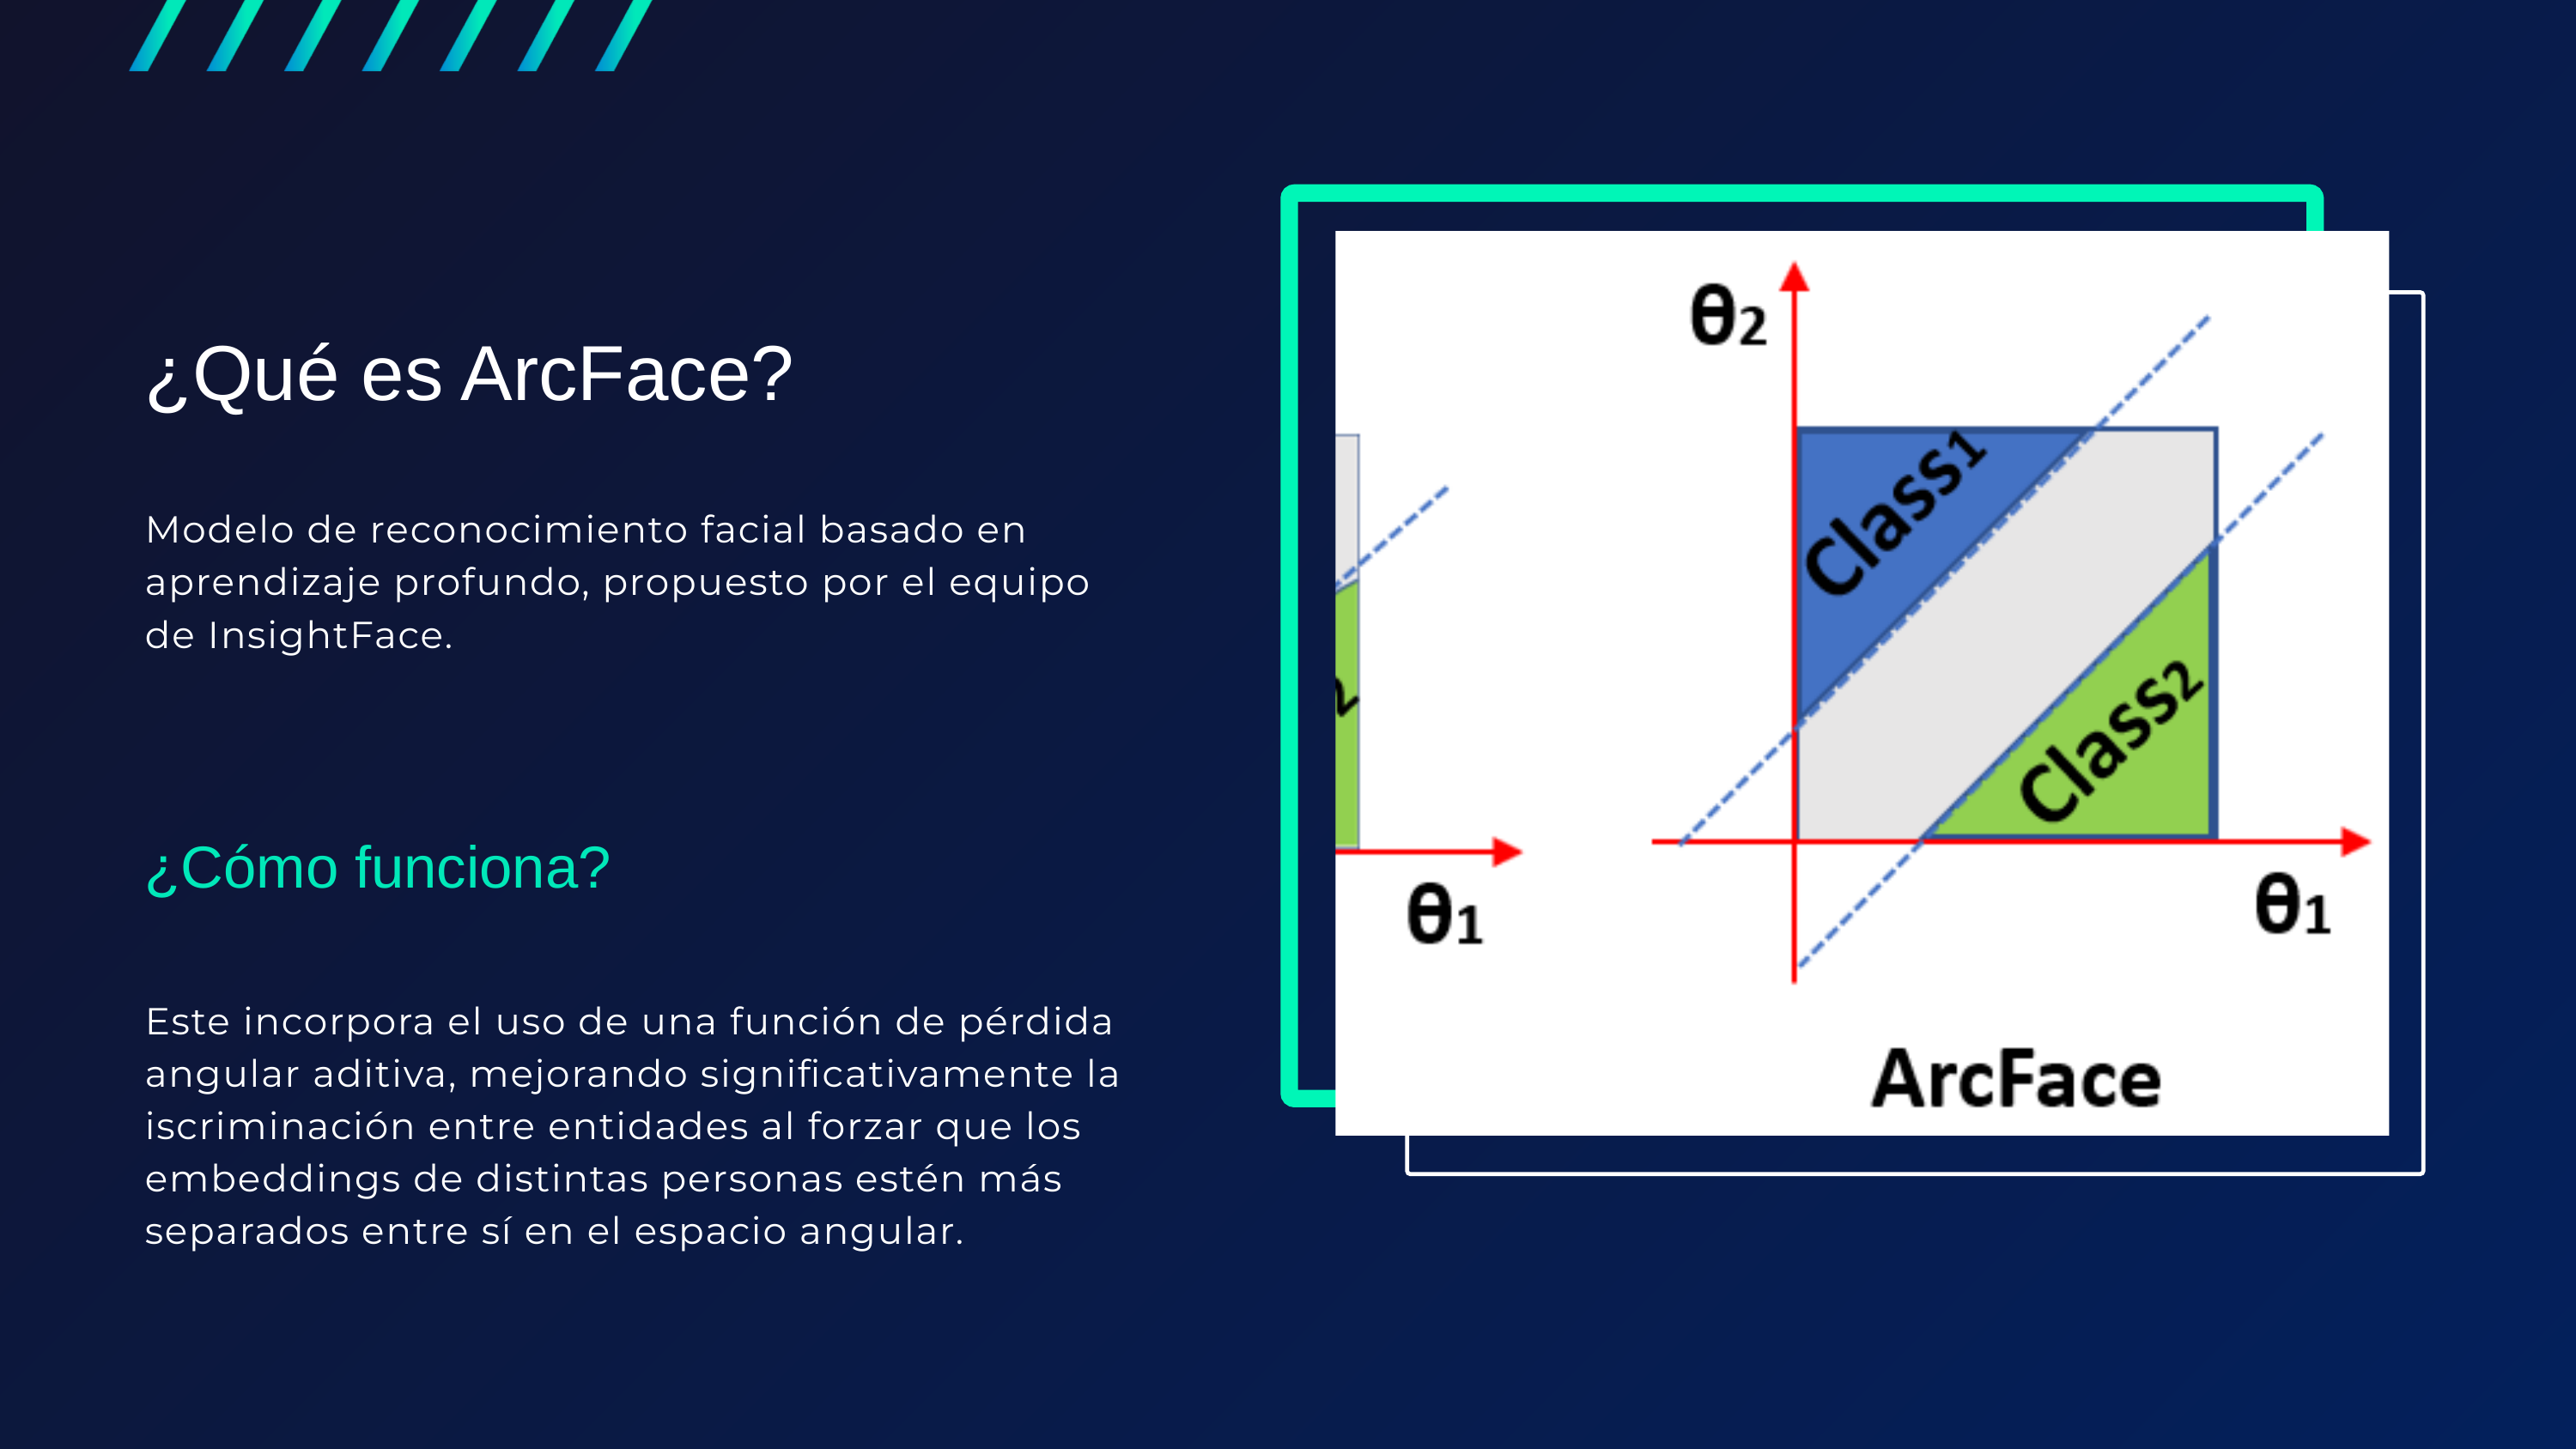

¿Qué es ArcFace?
Modelo de reconocimiento facial basado en aprendizaje profundo, propuesto por el equipo de InsightFace.
¿Cómo funciona?

Este incorpora el uso de una función de pérdida angular aditiva, mejorando significativamente la iscriminación entre entidades al forzar que los embeddings de distintas personas estén más separados entre sí en el espacio angular.